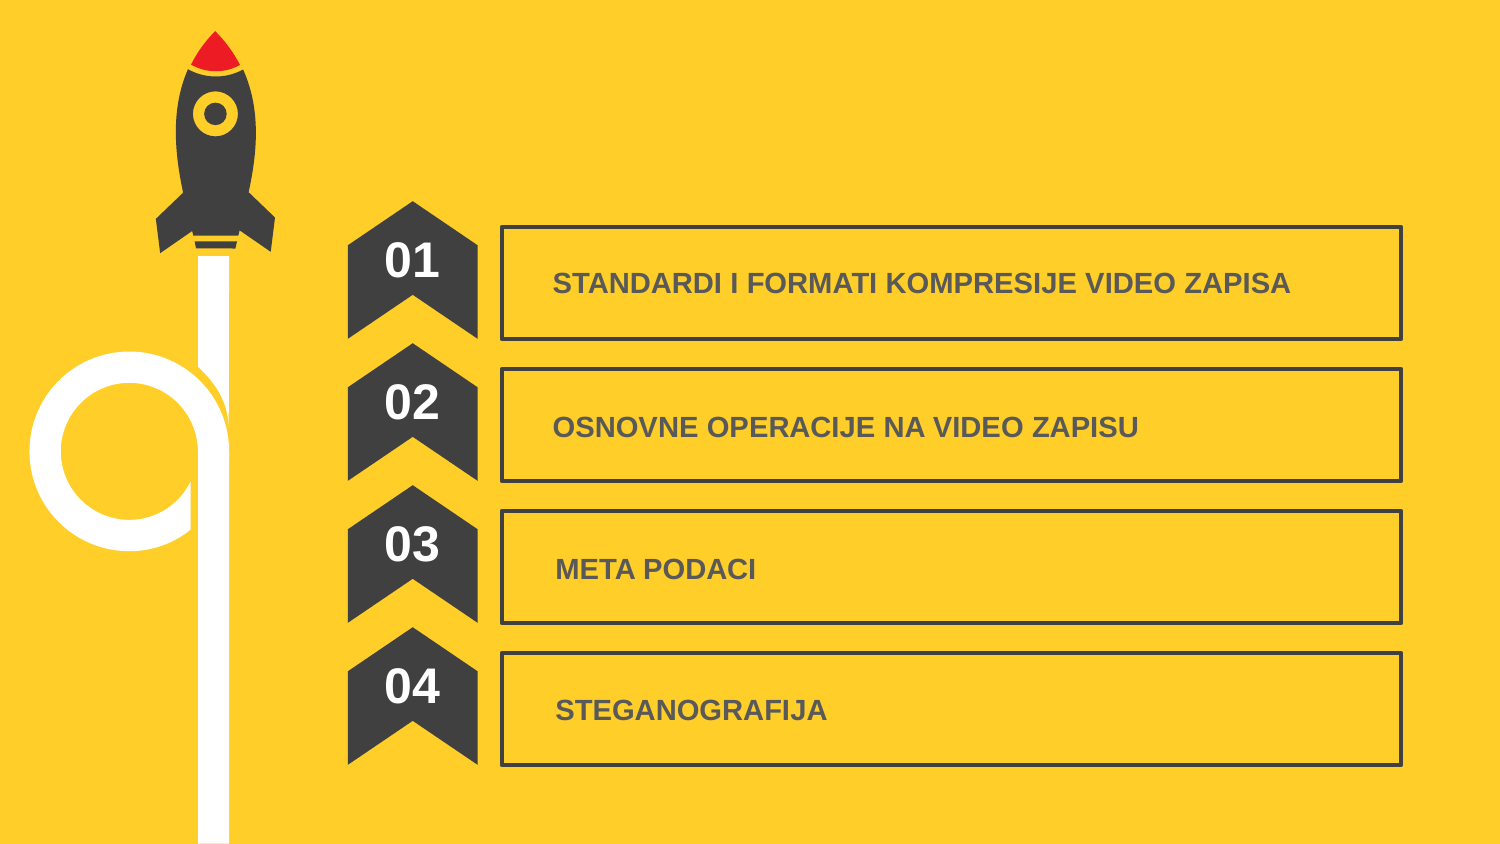

01

STANDARDI I FORMATI KOMPRESIJE VIDEO ZAPISA

02

OSNOVNE OPERACIJE NA VIDEO ZAPISU

03

META PODACI

04

STEGANOGRAFIJA